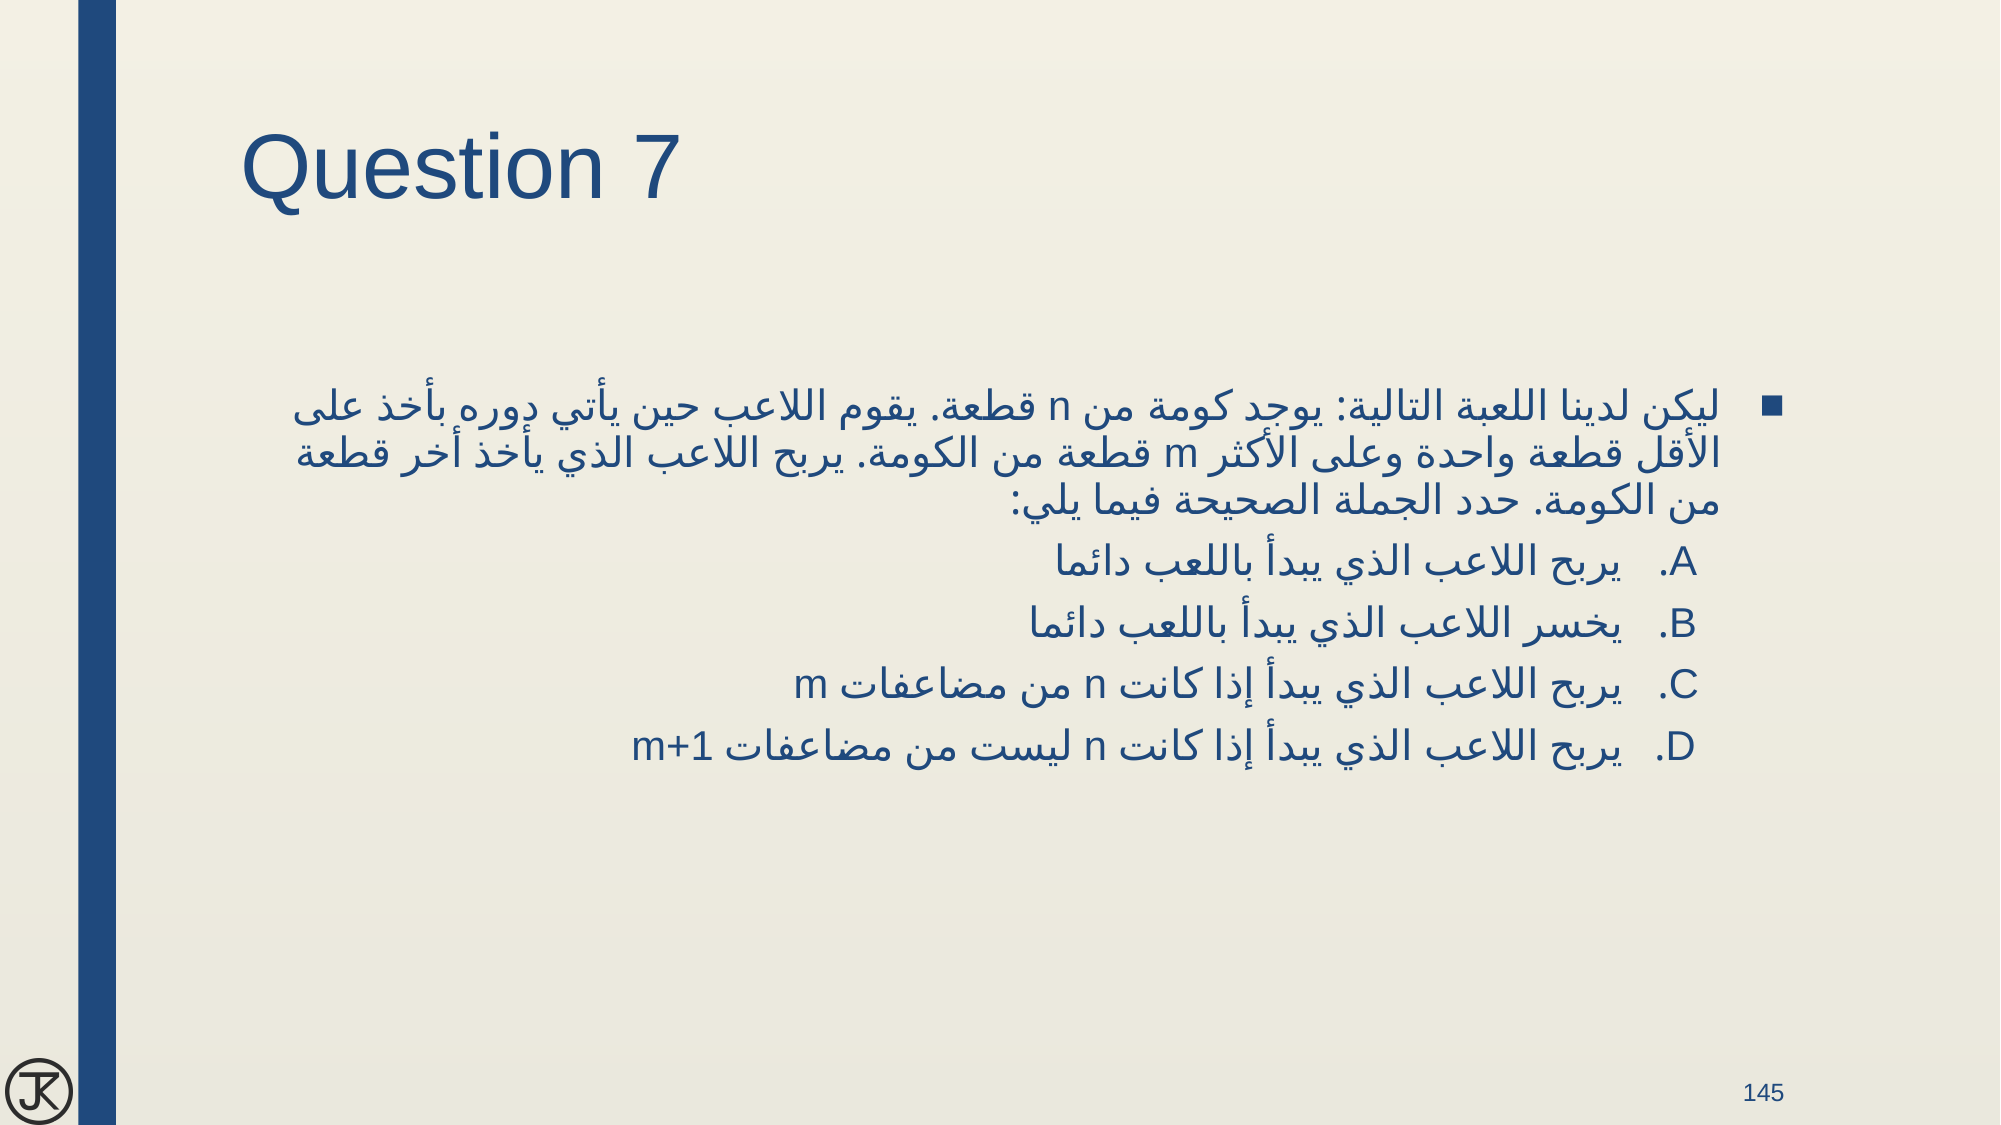

# Question 7
ليكن لدينا اللعبة التالية: يوجد كومة من n قطعة. يقوم اللاعب حين يأتي دوره بأخذ على الأقل قطعة واحدة وعلى الأكثر m قطعة من الكومة. يربح اللاعب الذي يأخذ أخر قطعة من الكومة. حدد الجملة الصحيحة فيما يلي:
يربح اللاعب الذي يبدأ باللعب دائما
يخسر اللاعب الذي يبدأ باللعب دائما
يربح اللاعب الذي يبدأ إذا كانت n من مضاعفات m
يربح اللاعب الذي يبدأ إذا كانت n ليست من مضاعفات m+1
145